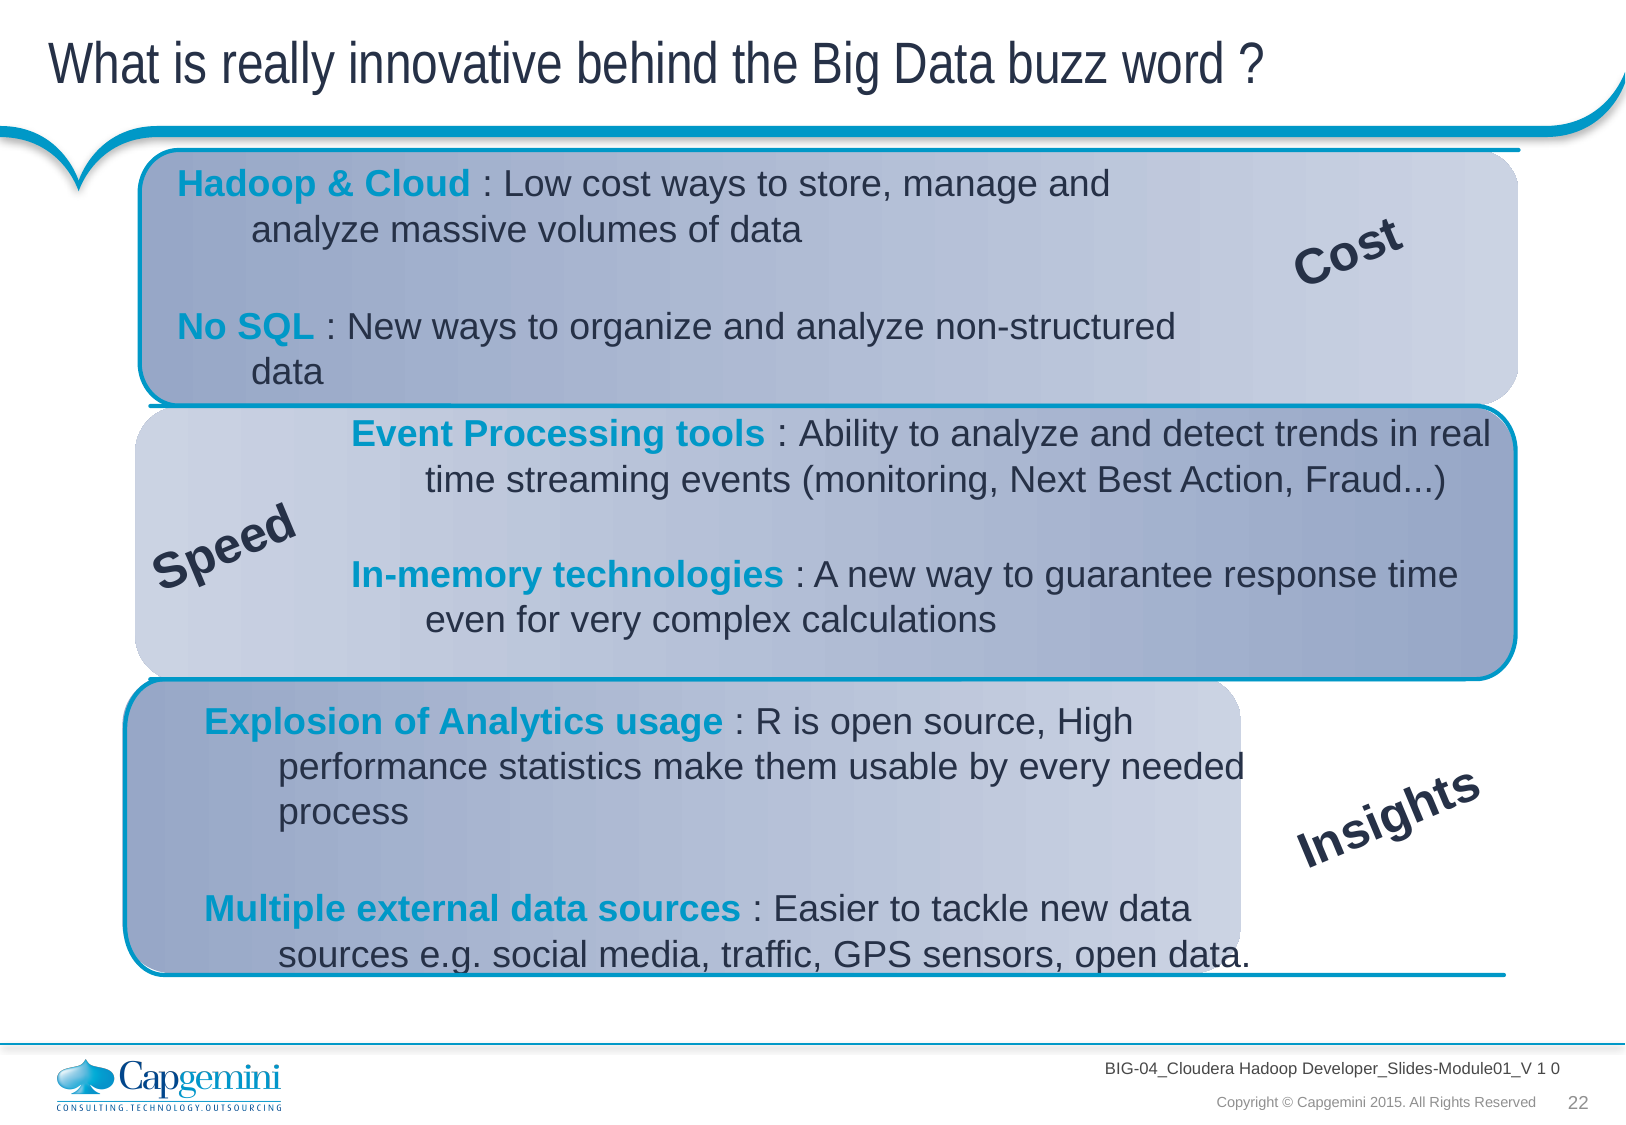

# What is really innovative behind the Big Data buzz word ?

Hadoop & Cloud : Low cost ways to store, manage and analyze massive volumes of data
No SQL : New ways to organize and analyze non-structured data

Cost
Event Processing tools : Ability to analyze and detect trends in real time streaming events (monitoring, Next Best Action, Fraud...)
In-memory technologies : A new way to guarantee response time even for very complex calculations

Speed

Explosion of Analytics usage : R is open source, High performance statistics make them usable by every needed process
Multiple external data sources : Easier to tackle new data sources e.g. social media, traffic, GPS sensors, open data.
Insights